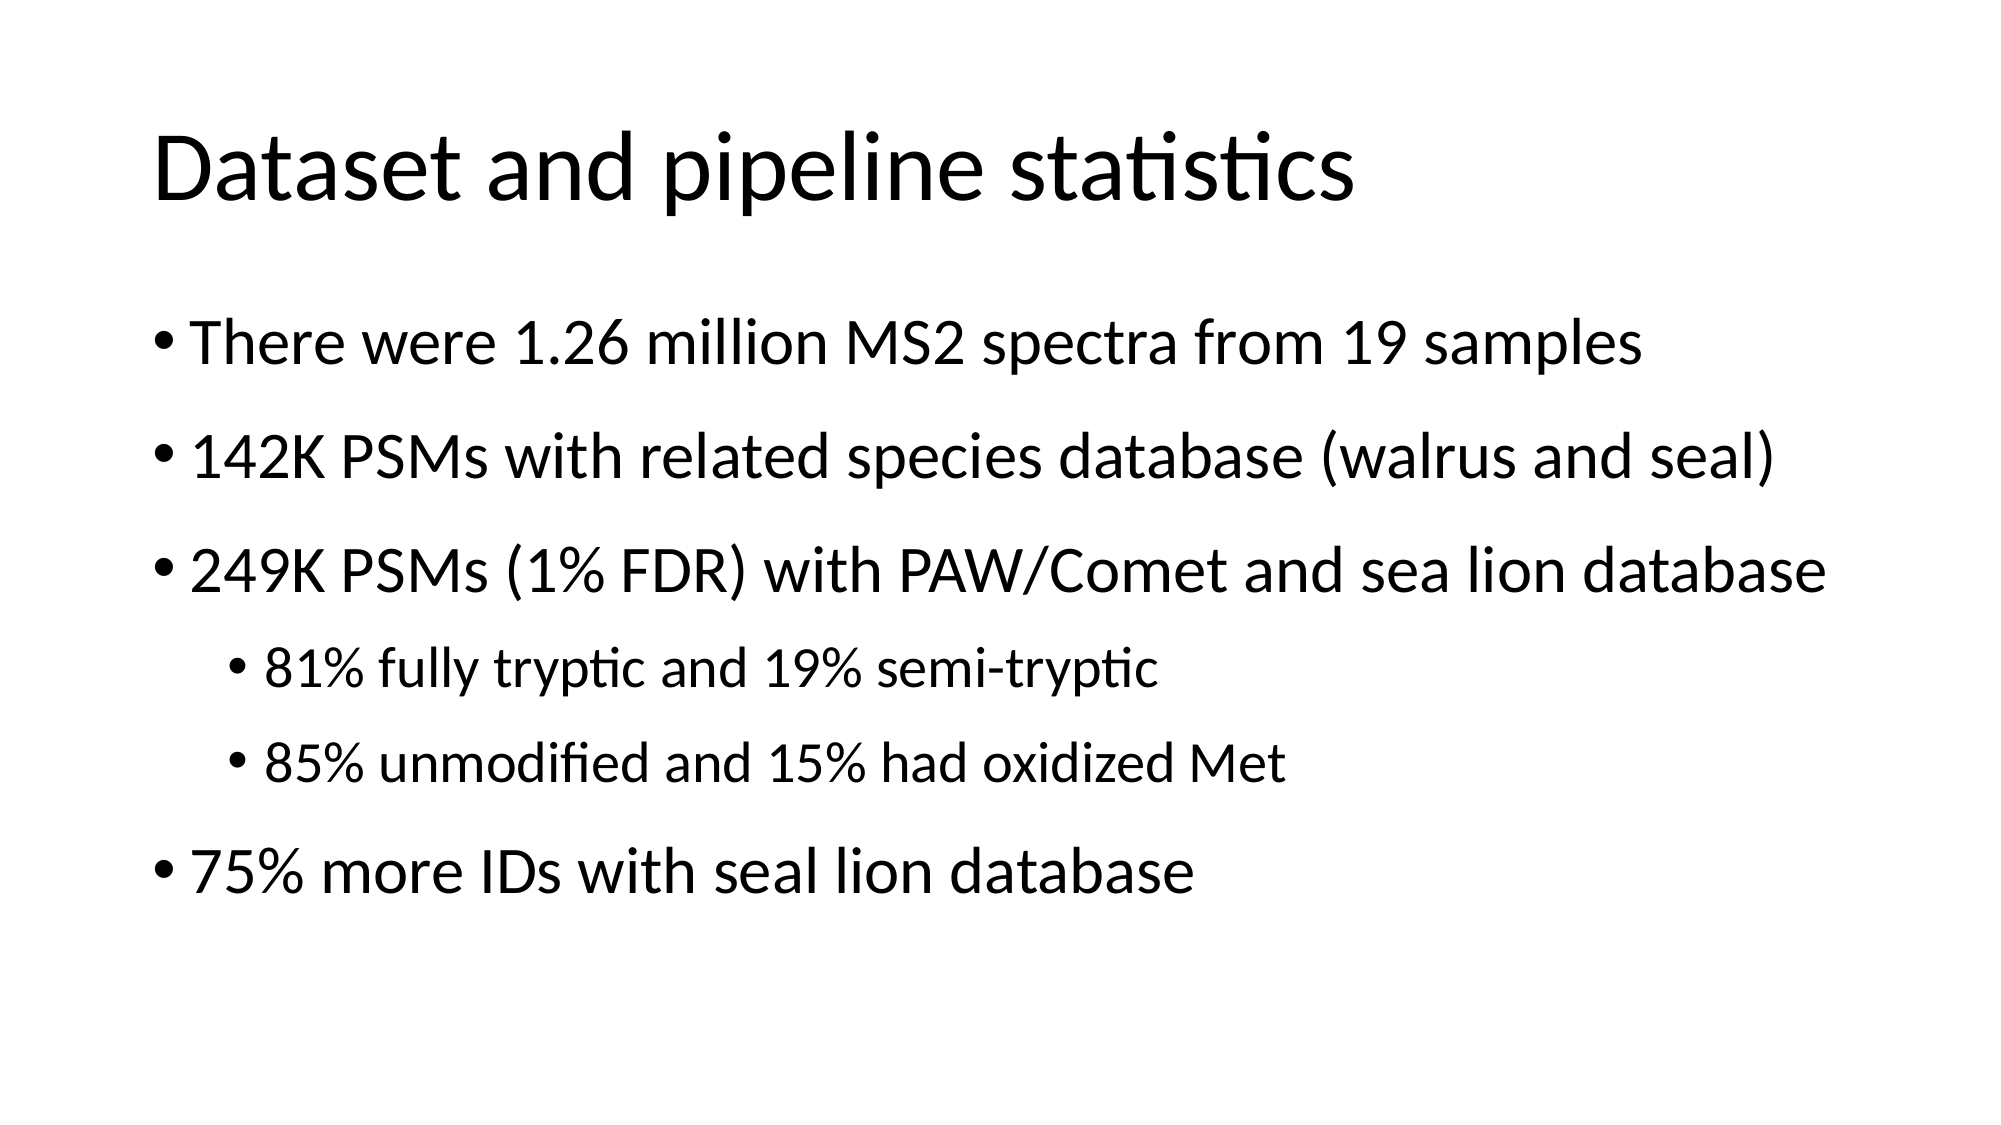

# Dataset and pipeline statistics
There were 1.26 million MS2 spectra from 19 samples
142K PSMs with related species database (walrus and seal)
249K PSMs (1% FDR) with PAW/Comet and sea lion database
81% fully tryptic and 19% semi-tryptic
85% unmodified and 15% had oxidized Met
75% more IDs with seal lion database